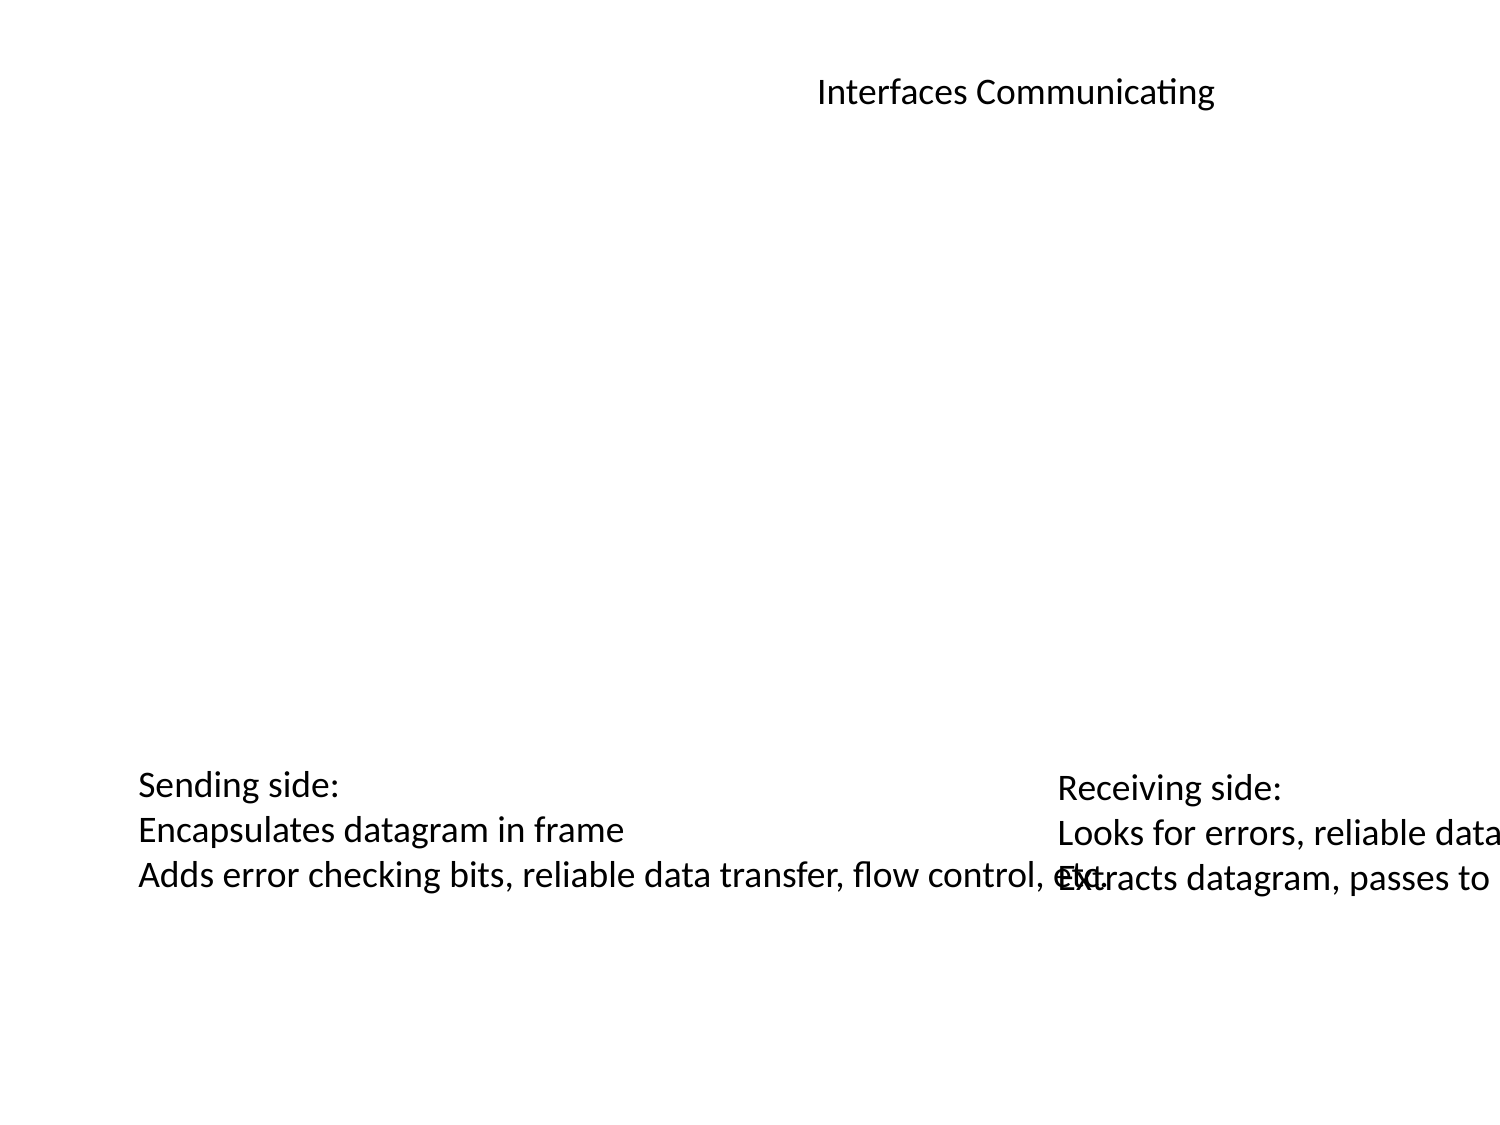

Interfaces Communicating

Sending side:
Encapsulates datagram in frame
Adds error checking bits, reliable data transfer, flow control, etc.
Receiving side:
Looks for errors, reliable data transfer, flow control, etc.
Extracts datagram, passes to upper layer at receiving side